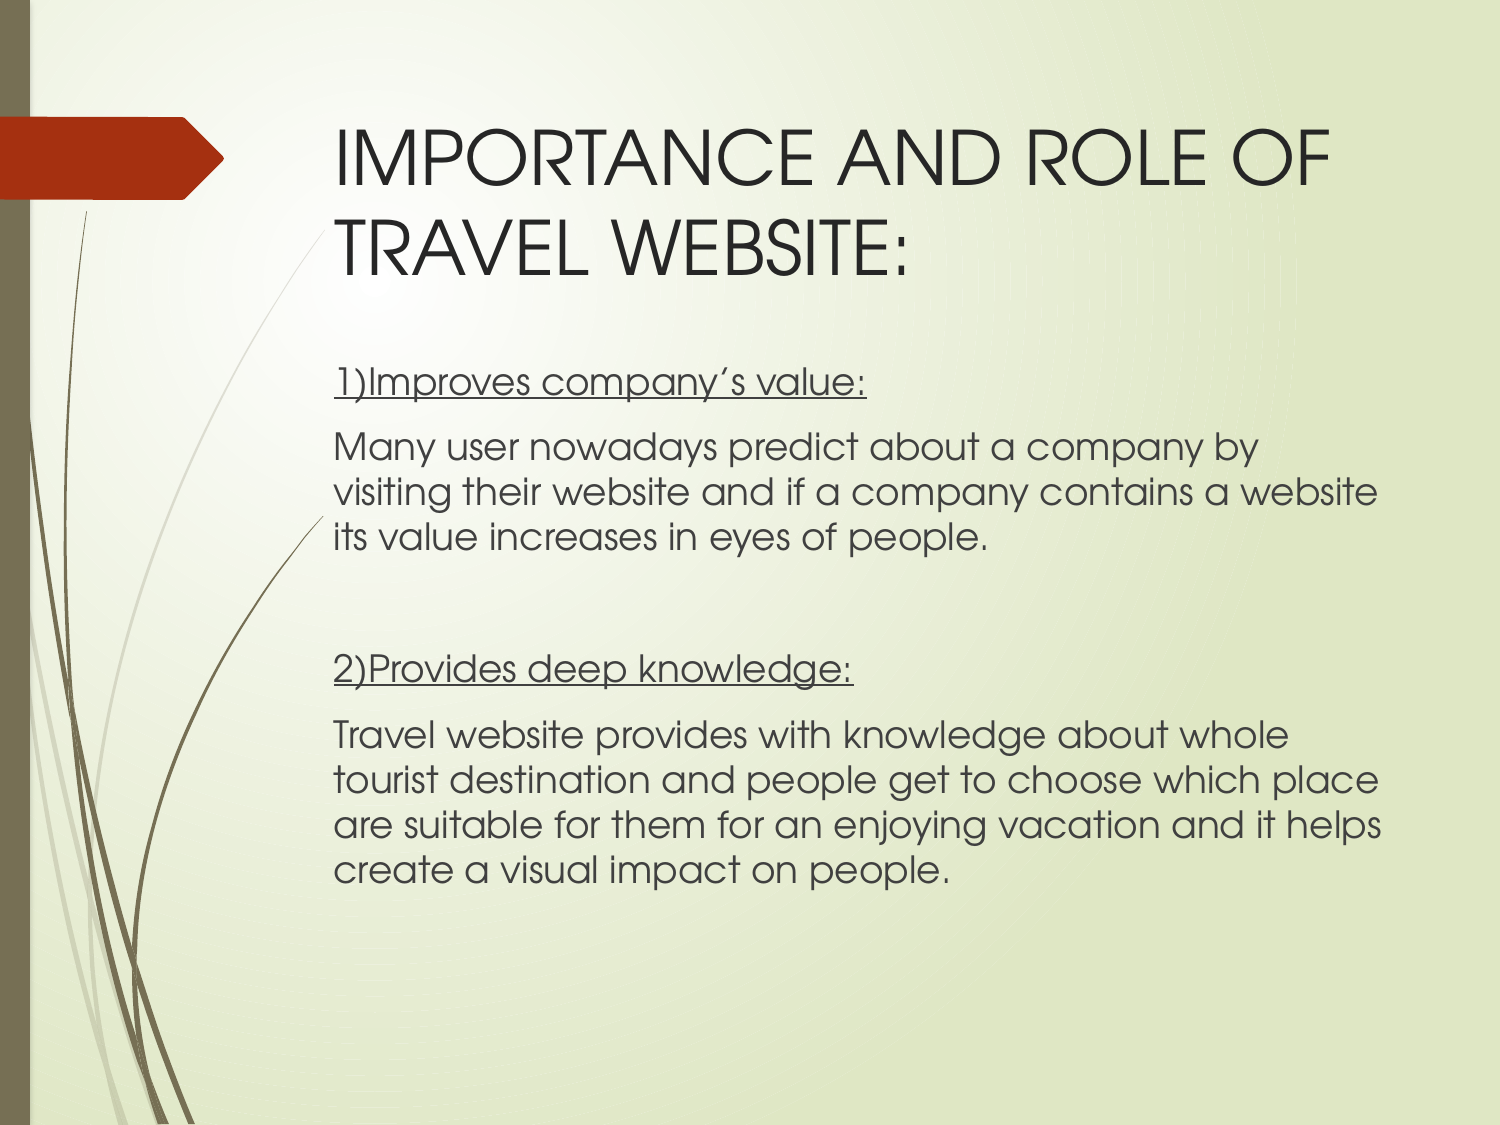

# IMPORTANCE AND ROLE OF TRAVEL WEBSITE:
1)Improves company’s value:
Many user nowadays predict about a company by visiting their website and if a company contains a website its value increases in eyes of people.

2)Provides deep knowledge:
Travel website provides with knowledge about whole tourist destination and people get to choose which place are suitable for them for an enjoying vacation and it helps create a visual impact on people.